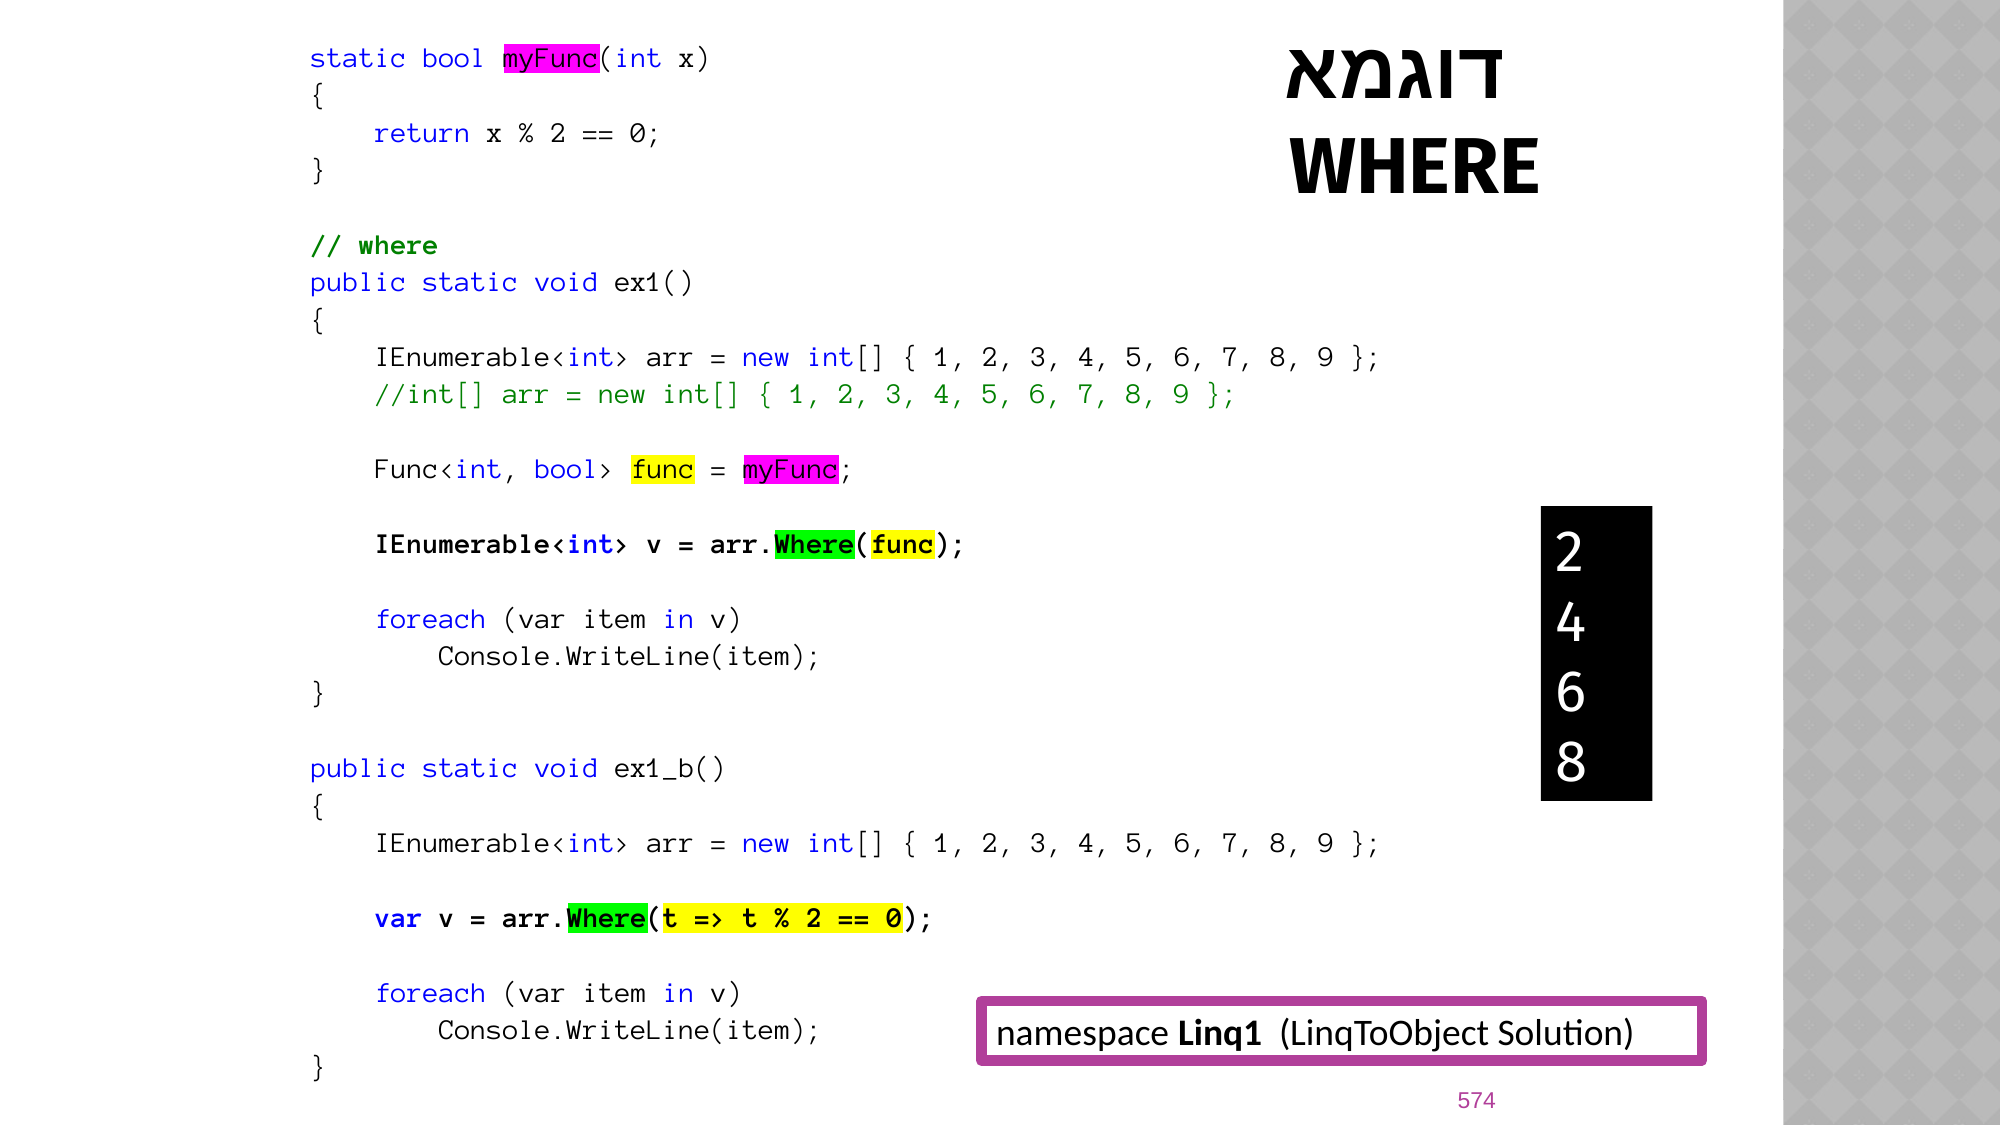

# דוגמא WHERE
static bool myFunc(int x)
{
    return x % 2 == 0;
}

// where
public static void ex1()
{
    IEnumerable<int> arr = new int[] { 1, 2, 3, 4, 5, 6, 7, 8, 9 };
    //int[] arr = new int[] { 1, 2, 3, 4, 5, 6, 7, 8, 9 };

    Func<int, bool> func = myFunc;

    IEnumerable<int> v = arr.Where(func);

    foreach (var item in v)
        Console.WriteLine(item);
}

public static void ex1_b()
{
    IEnumerable<int> arr = new int[] { 1, 2, 3, 4, 5, 6, 7, 8, 9 };

    var v = arr.Where(t => t % 2 == 0);

    foreach (var item in v)
        Console.WriteLine(item);
}

2
4
6
8

namespace Linq1  (LinqToObject Solution)
574